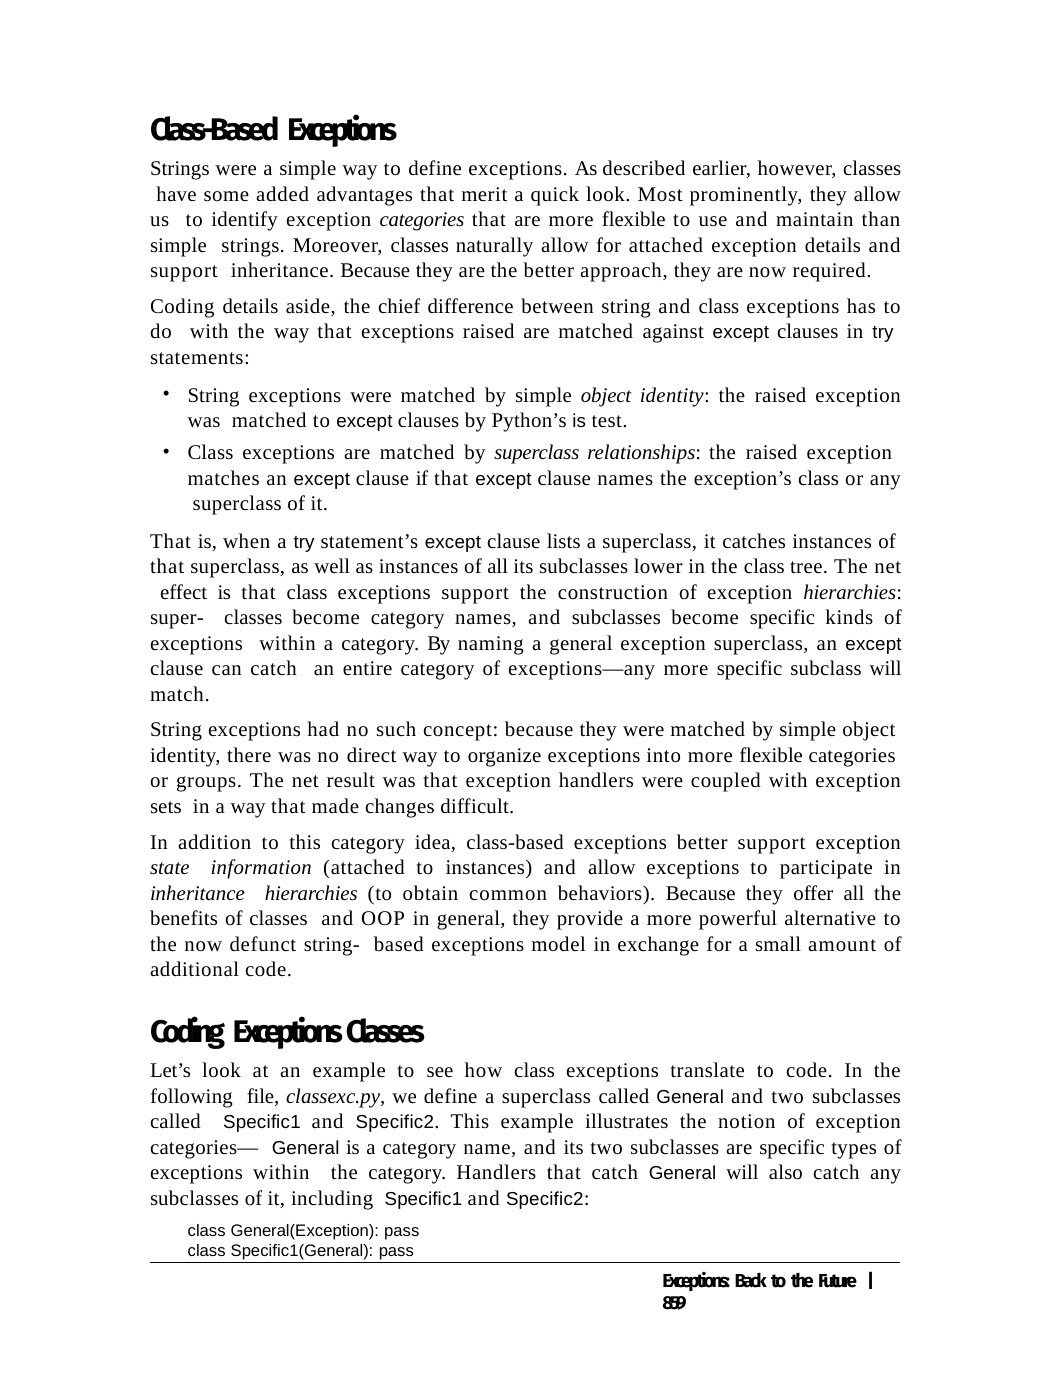

Class-Based Exceptions
Strings were a simple way to define exceptions. As described earlier, however, classes  have some added advantages that merit a quick look. Most prominently, they allow us  to identify exception categories that are more flexible to use and maintain than simple  strings. Moreover, classes naturally allow for attached exception details and support  inheritance. Because they are the better approach, they are now required.
Coding details aside, the chief difference between string and class exceptions has to do  with the way that exceptions raised are matched against except clauses in try  statements:
String exceptions were matched by simple object identity: the raised exception was  matched to except clauses by Python’s is test.
Class exceptions are matched by superclass relationships: the raised exception  matches an except clause if that except clause names the exception’s class or any  superclass of it.
That is, when a try statement’s except clause lists a superclass, it catches instances of  that superclass, as well as instances of all its subclasses lower in the class tree. The net  effect is that class exceptions support the construction of exception hierarchies: super-  classes become category names, and subclasses become specific kinds of exceptions  within a category. By naming a general exception superclass, an except clause can catch  an entire category of exceptions—any more specific subclass will match.
String exceptions had no such concept: because they were matched by simple object  identity, there was no direct way to organize exceptions into more flexible categories  or groups. The net result was that exception handlers were coupled with exception sets  in a way that made changes difficult.
In addition to this category idea, class-based exceptions better support exception state  information (attached to instances) and allow exceptions to participate in inheritance  hierarchies (to obtain common behaviors). Because they offer all the benefits of classes  and OOP in general, they provide a more powerful alternative to the now defunct string-  based exceptions model in exchange for a small amount of additional code.

Coding Exceptions Classes
Let’s look at an example to see how class exceptions translate to code. In the following  file, classexc.py, we define a superclass called General and two subclasses called  Specific1 and Specific2. This example illustrates the notion of exception categories—  General is a category name, and its two subclasses are specific types of exceptions within  the category. Handlers that catch General will also catch any subclasses of it, including  Specific1 and Specific2:
class General(Exception): pass  class Specific1(General): pass

Exceptions: Back to the Future  |  859